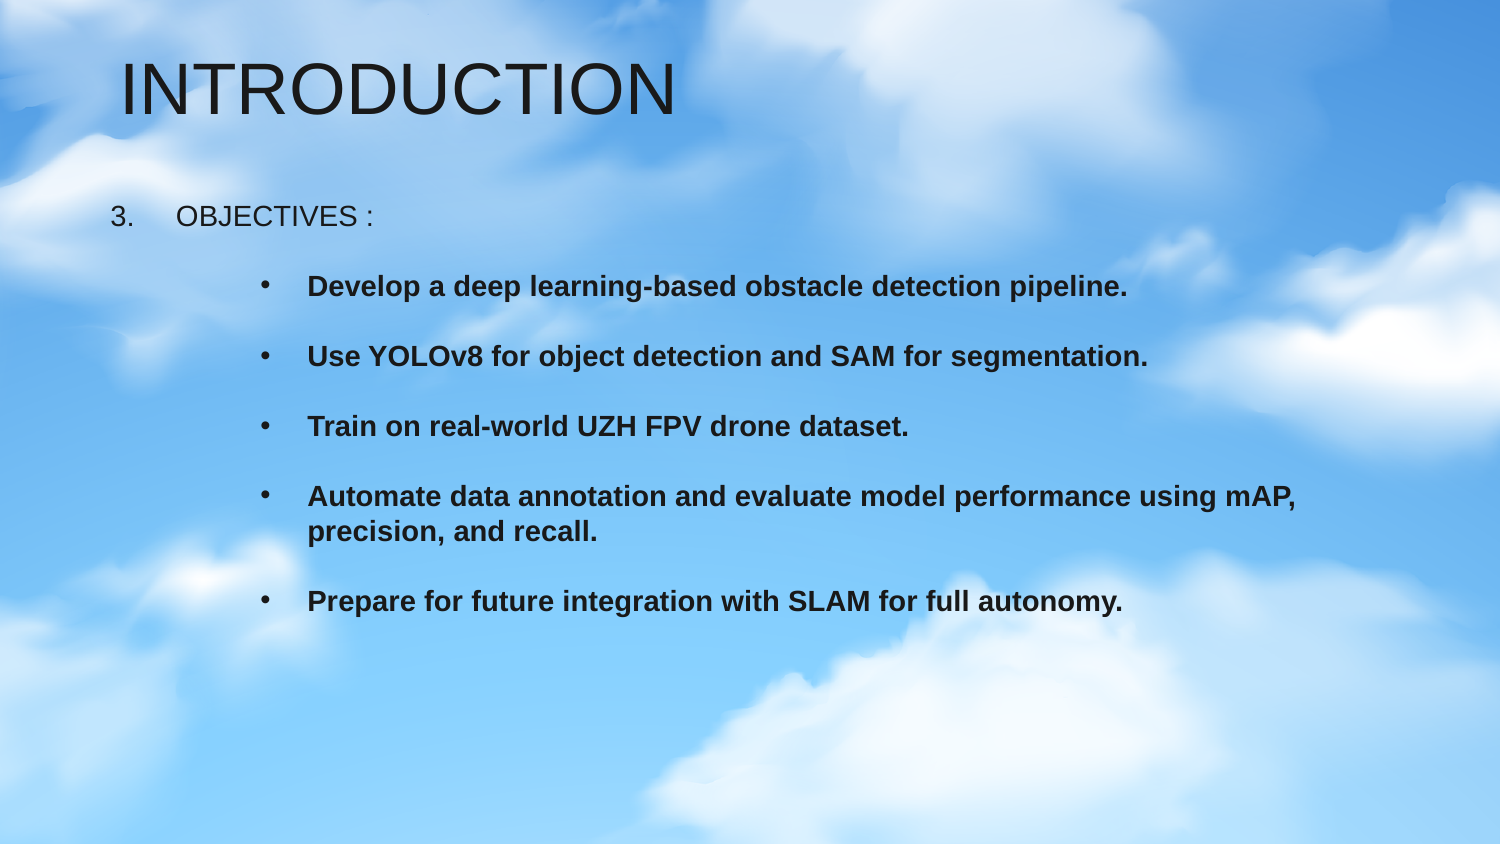

Autonomous drones are widely used in surveillance, agriculture, logistics, and disaster management.

# INTRODUCTION
3.     OBJECTIVES :

Develop a deep learning-based obstacle detection pipeline.

Use YOLOv8 for object detection and SAM for segmentation.

Train on real-world UZH FPV drone dataset.

Automate data annotation and evaluate model performance using mAP, precision, and recall.

Prepare for future integration with SLAM for full autonomy.